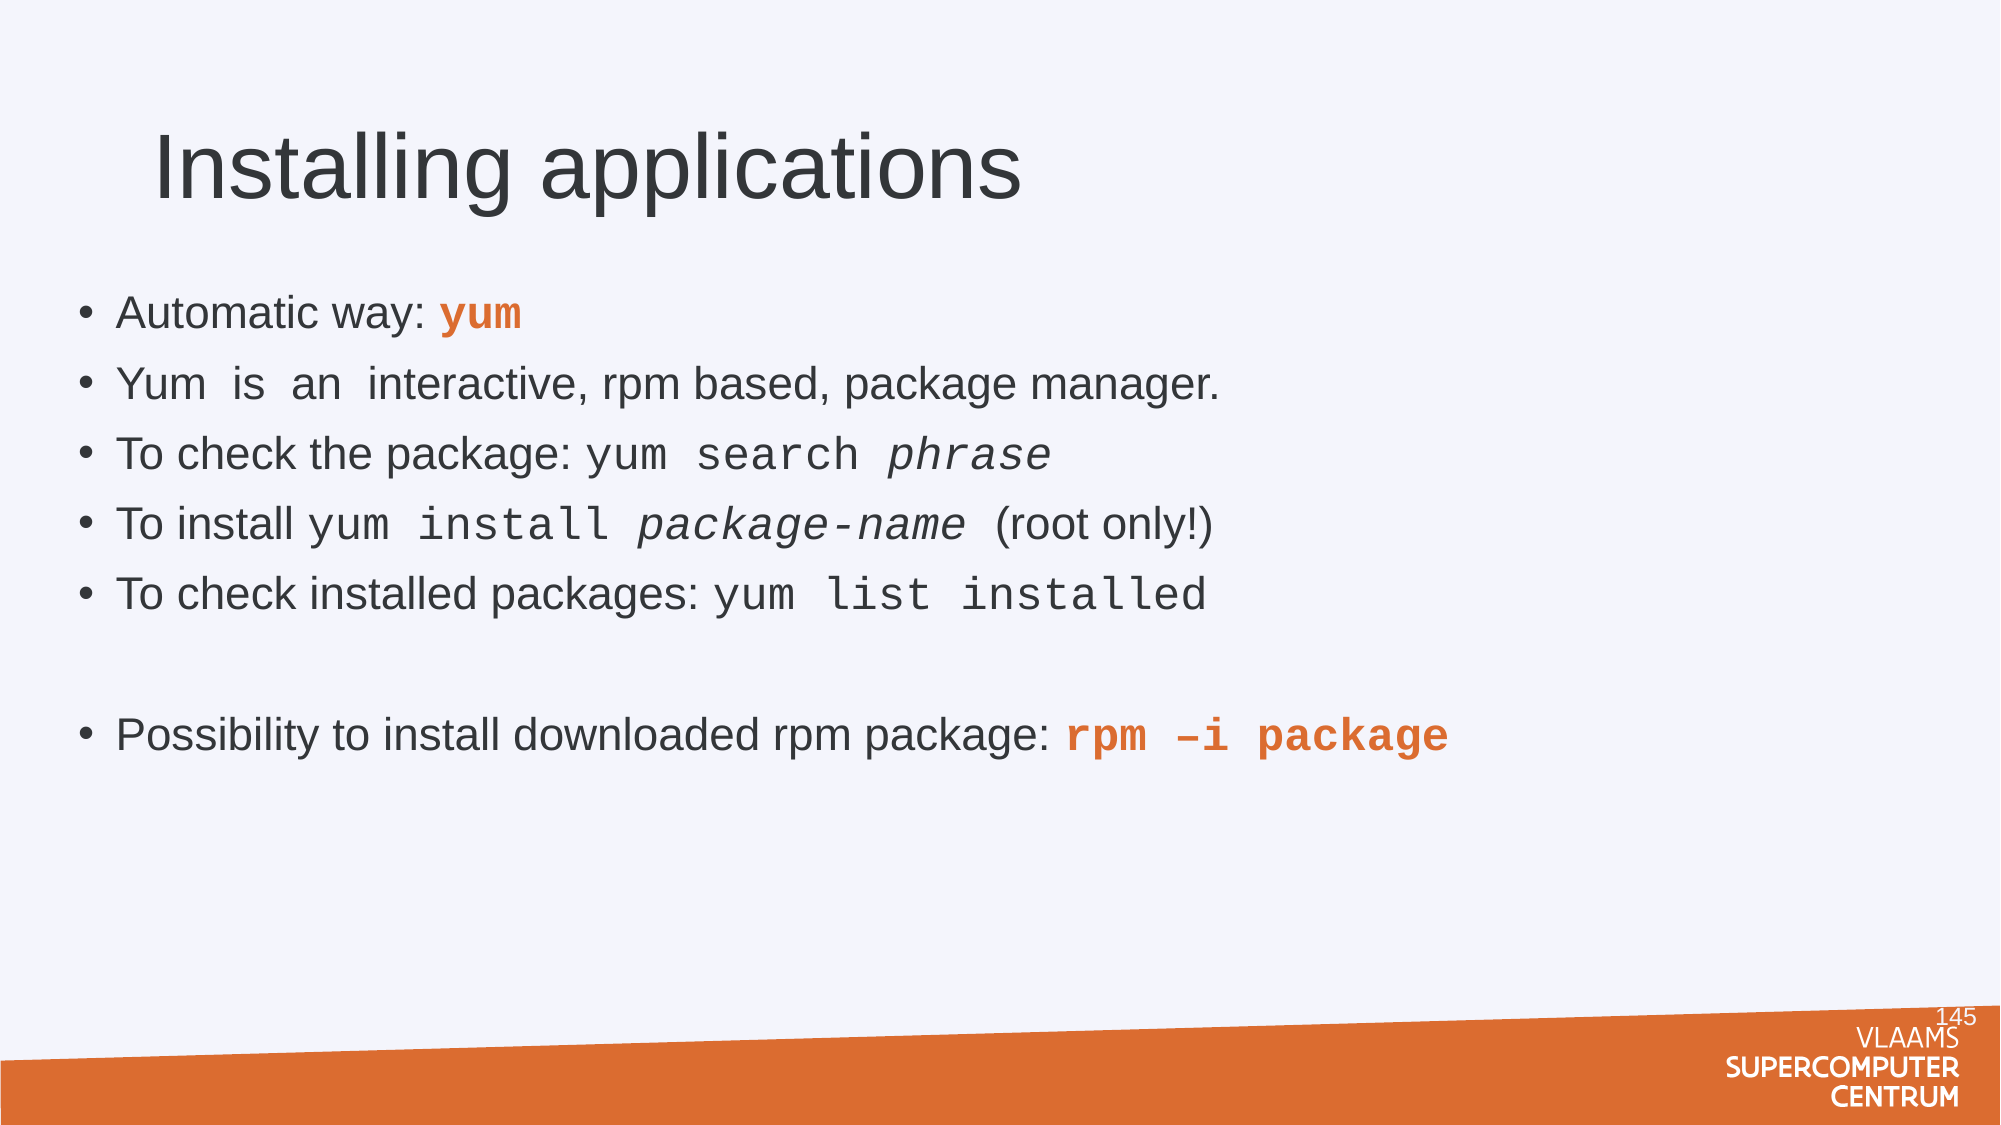

# Installing applications
Automatic way: yum
Yum  is  an  interactive, rpm based, package manager.
To check the package: yum search phrase
To install yum install package-name (root only!)
To check installed packages: yum list installed

Possibility to install downloaded rpm package: rpm –i package

145